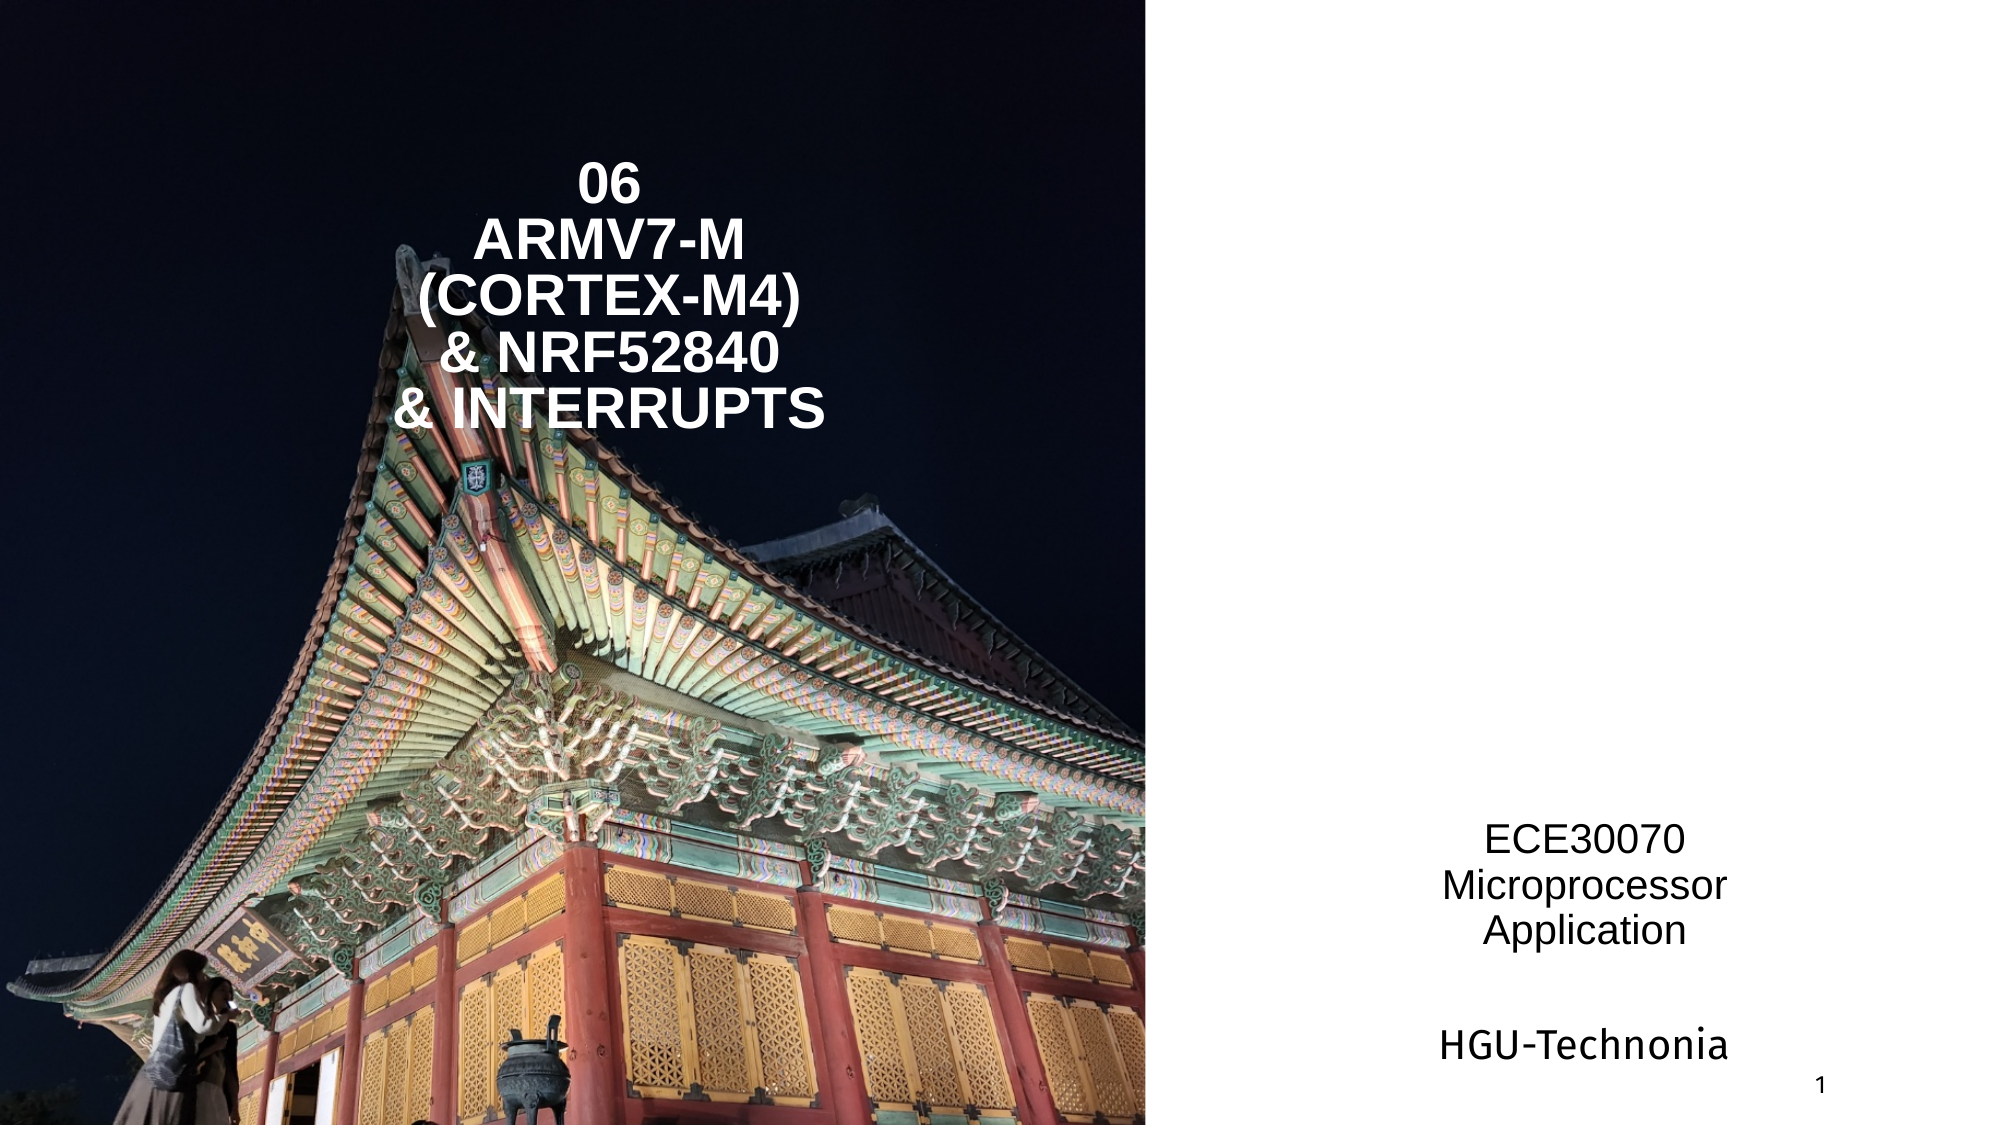

# 06 ARMv7-M (Cortex-M4) & nRF52840 & Interrupts
ECE30070 Microprocessor Application
HGU-Technonia
1